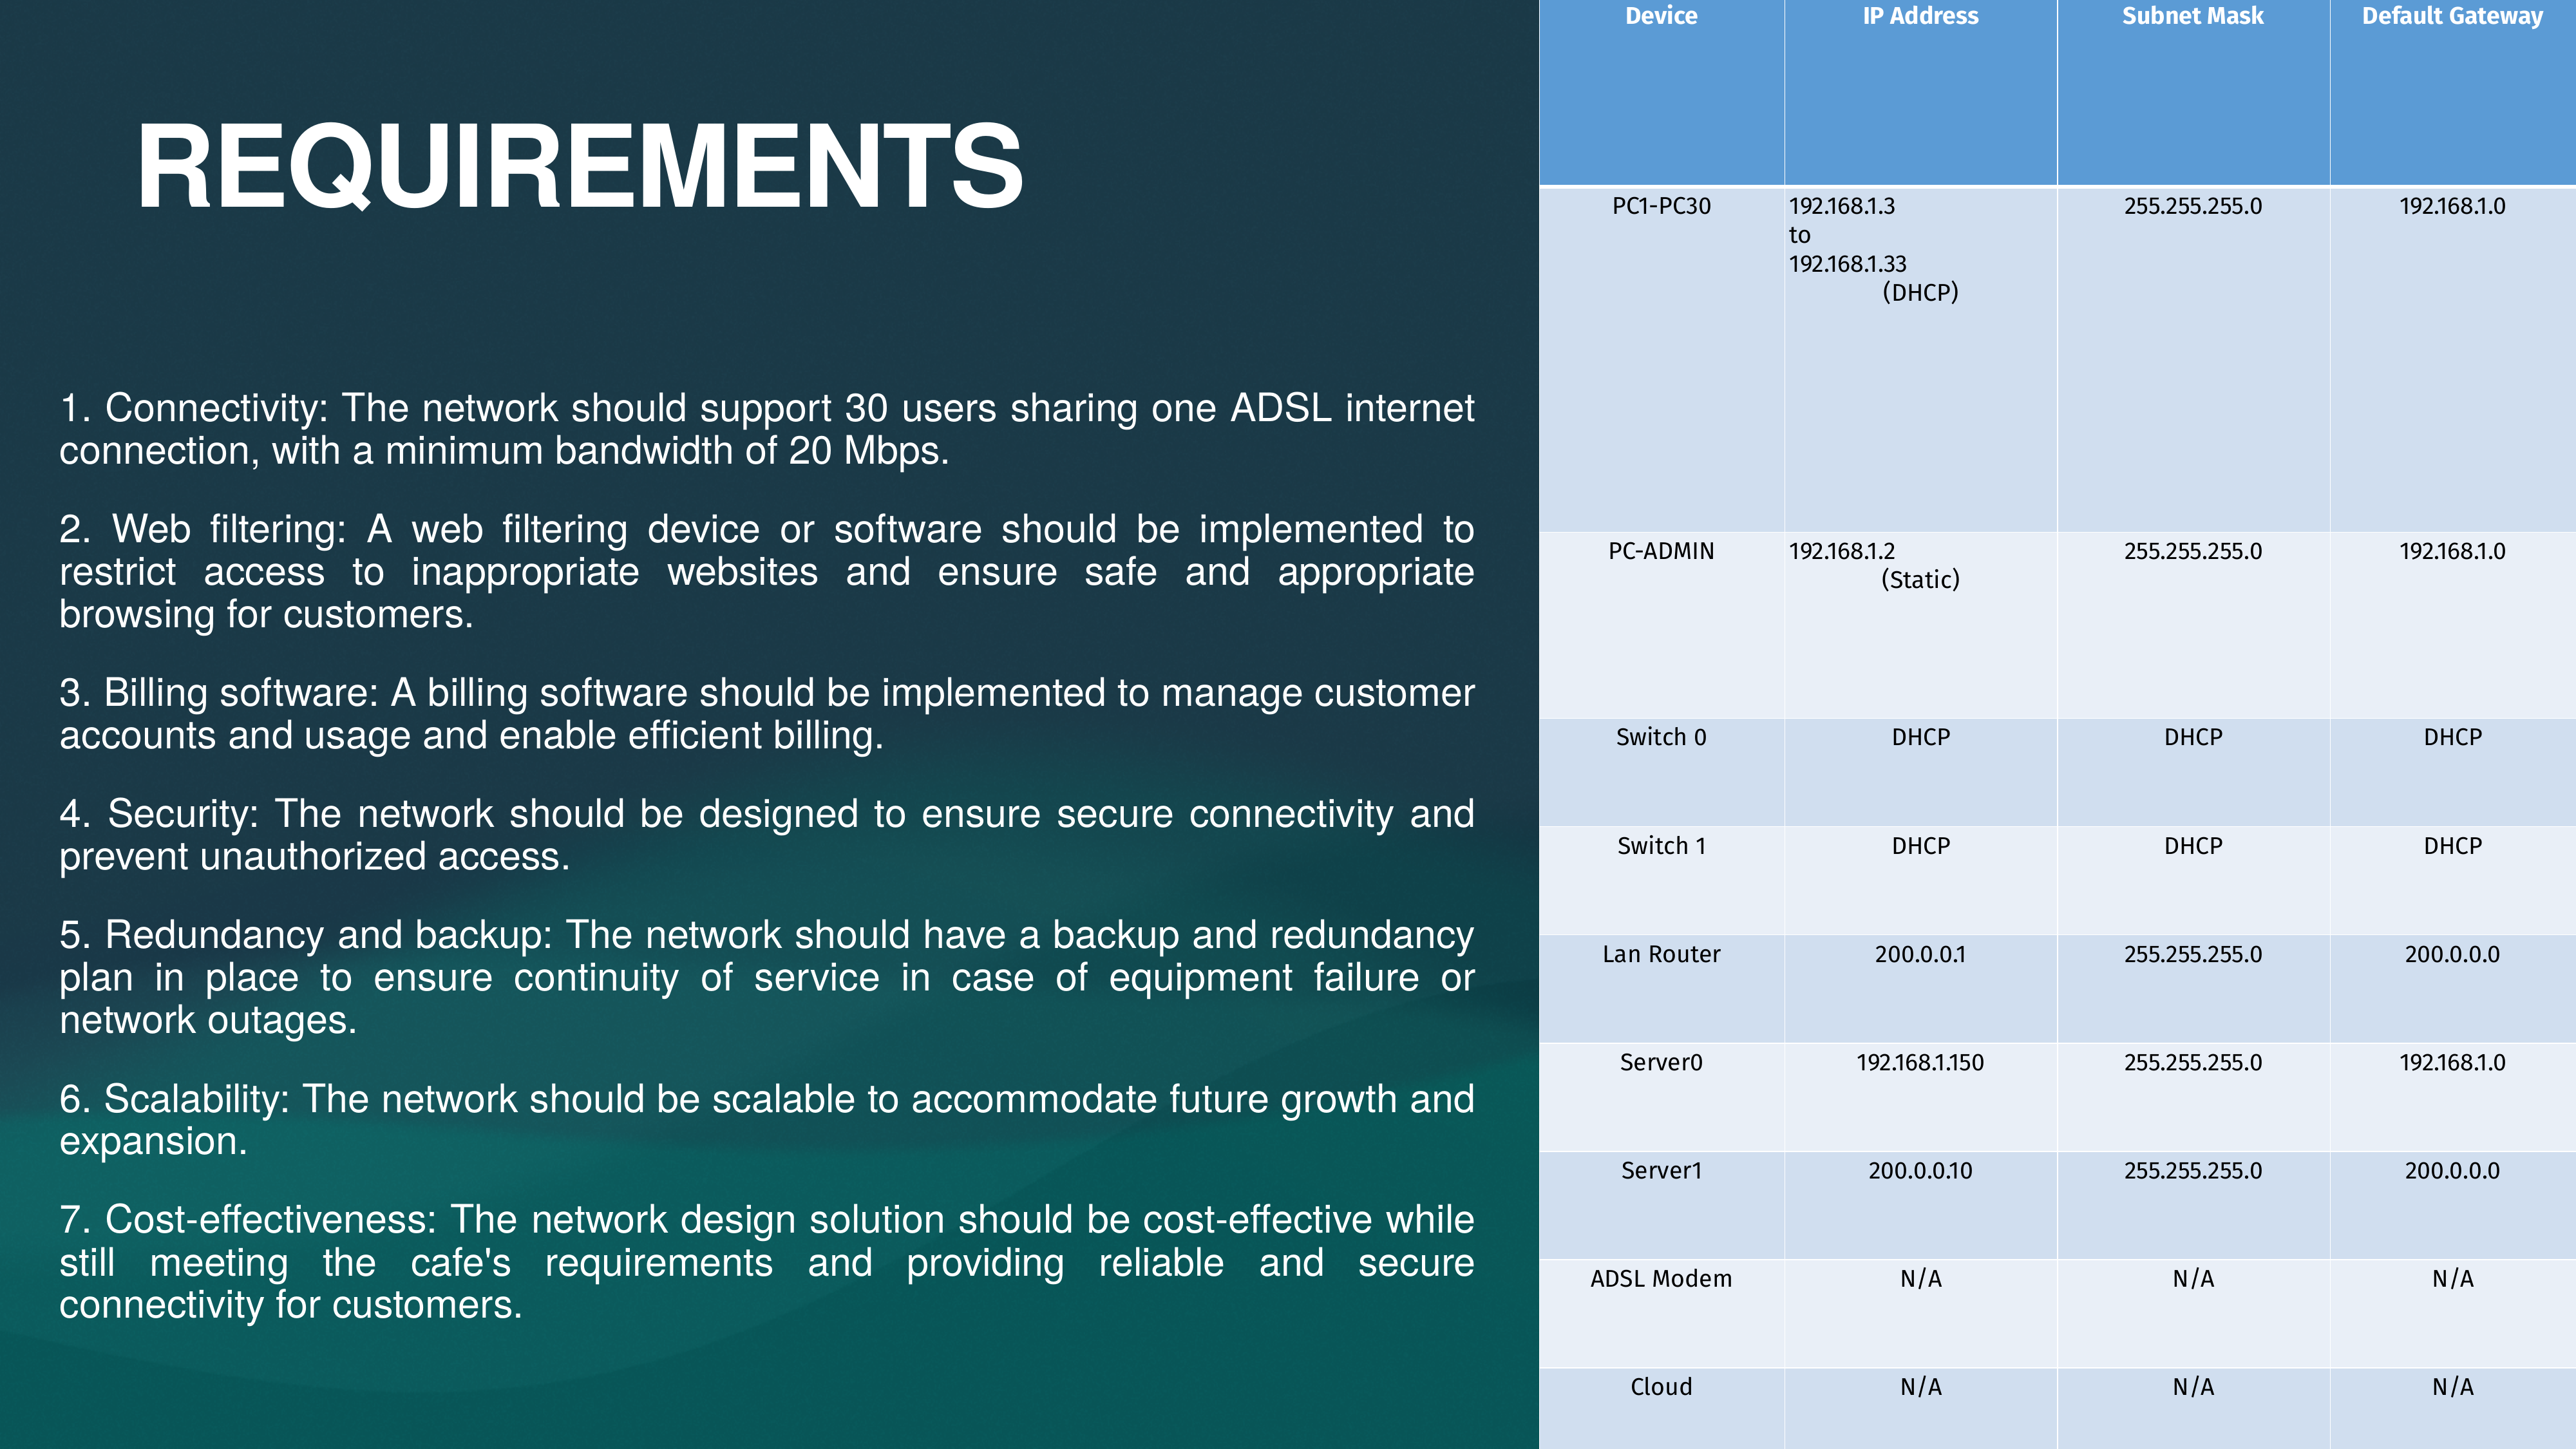

| Device | IP Address | Subnet Mask | Default Gateway |
| --- | --- | --- | --- |
| PC1-PC30 | 192.168.1.3 to 192.168.1.33 (DHCP) | 255.255.255.0 | 192.168.1.0 |
| PC-ADMIN | 192.168.1.2 (Static) | 255.255.255.0 | 192.168.1.0 |
| Switch 0 | DHCP | DHCP | DHCP |
| Switch 1 | DHCP | DHCP | DHCP |
| Lan Router | 200.0.0.1 | 255.255.255.0 | 200.0.0.0 |
| Server0 | 192.168.1.150 | 255.255.255.0 | 192.168.1.0 |
| Server1 | 200.0.0.10 | 255.255.255.0 | 200.0.0.0 |
| ADSL Modem | N/A | N/A | N/A |
| Cloud | N/A | N/A | N/A |
# REQUIREMENTS
1. Connectivity: The network should support 30 users sharing one ADSL internet connection, with a minimum bandwidth of 20 Mbps.
2. Web filtering: A web filtering device or software should be implemented to restrict access to inappropriate websites and ensure safe and appropriate browsing for customers.
3. Billing software: A billing software should be implemented to manage customer accounts and usage and enable efficient billing.
4. Security: The network should be designed to ensure secure connectivity and prevent unauthorized access.
5. Redundancy and backup: The network should have a backup and redundancy plan in place to ensure continuity of service in case of equipment failure or network outages.
6. Scalability: The network should be scalable to accommodate future growth and expansion.
7. Cost-effectiveness: The network design solution should be cost-effective while still meeting the cafe's requirements and providing reliable and secure connectivity for customers.